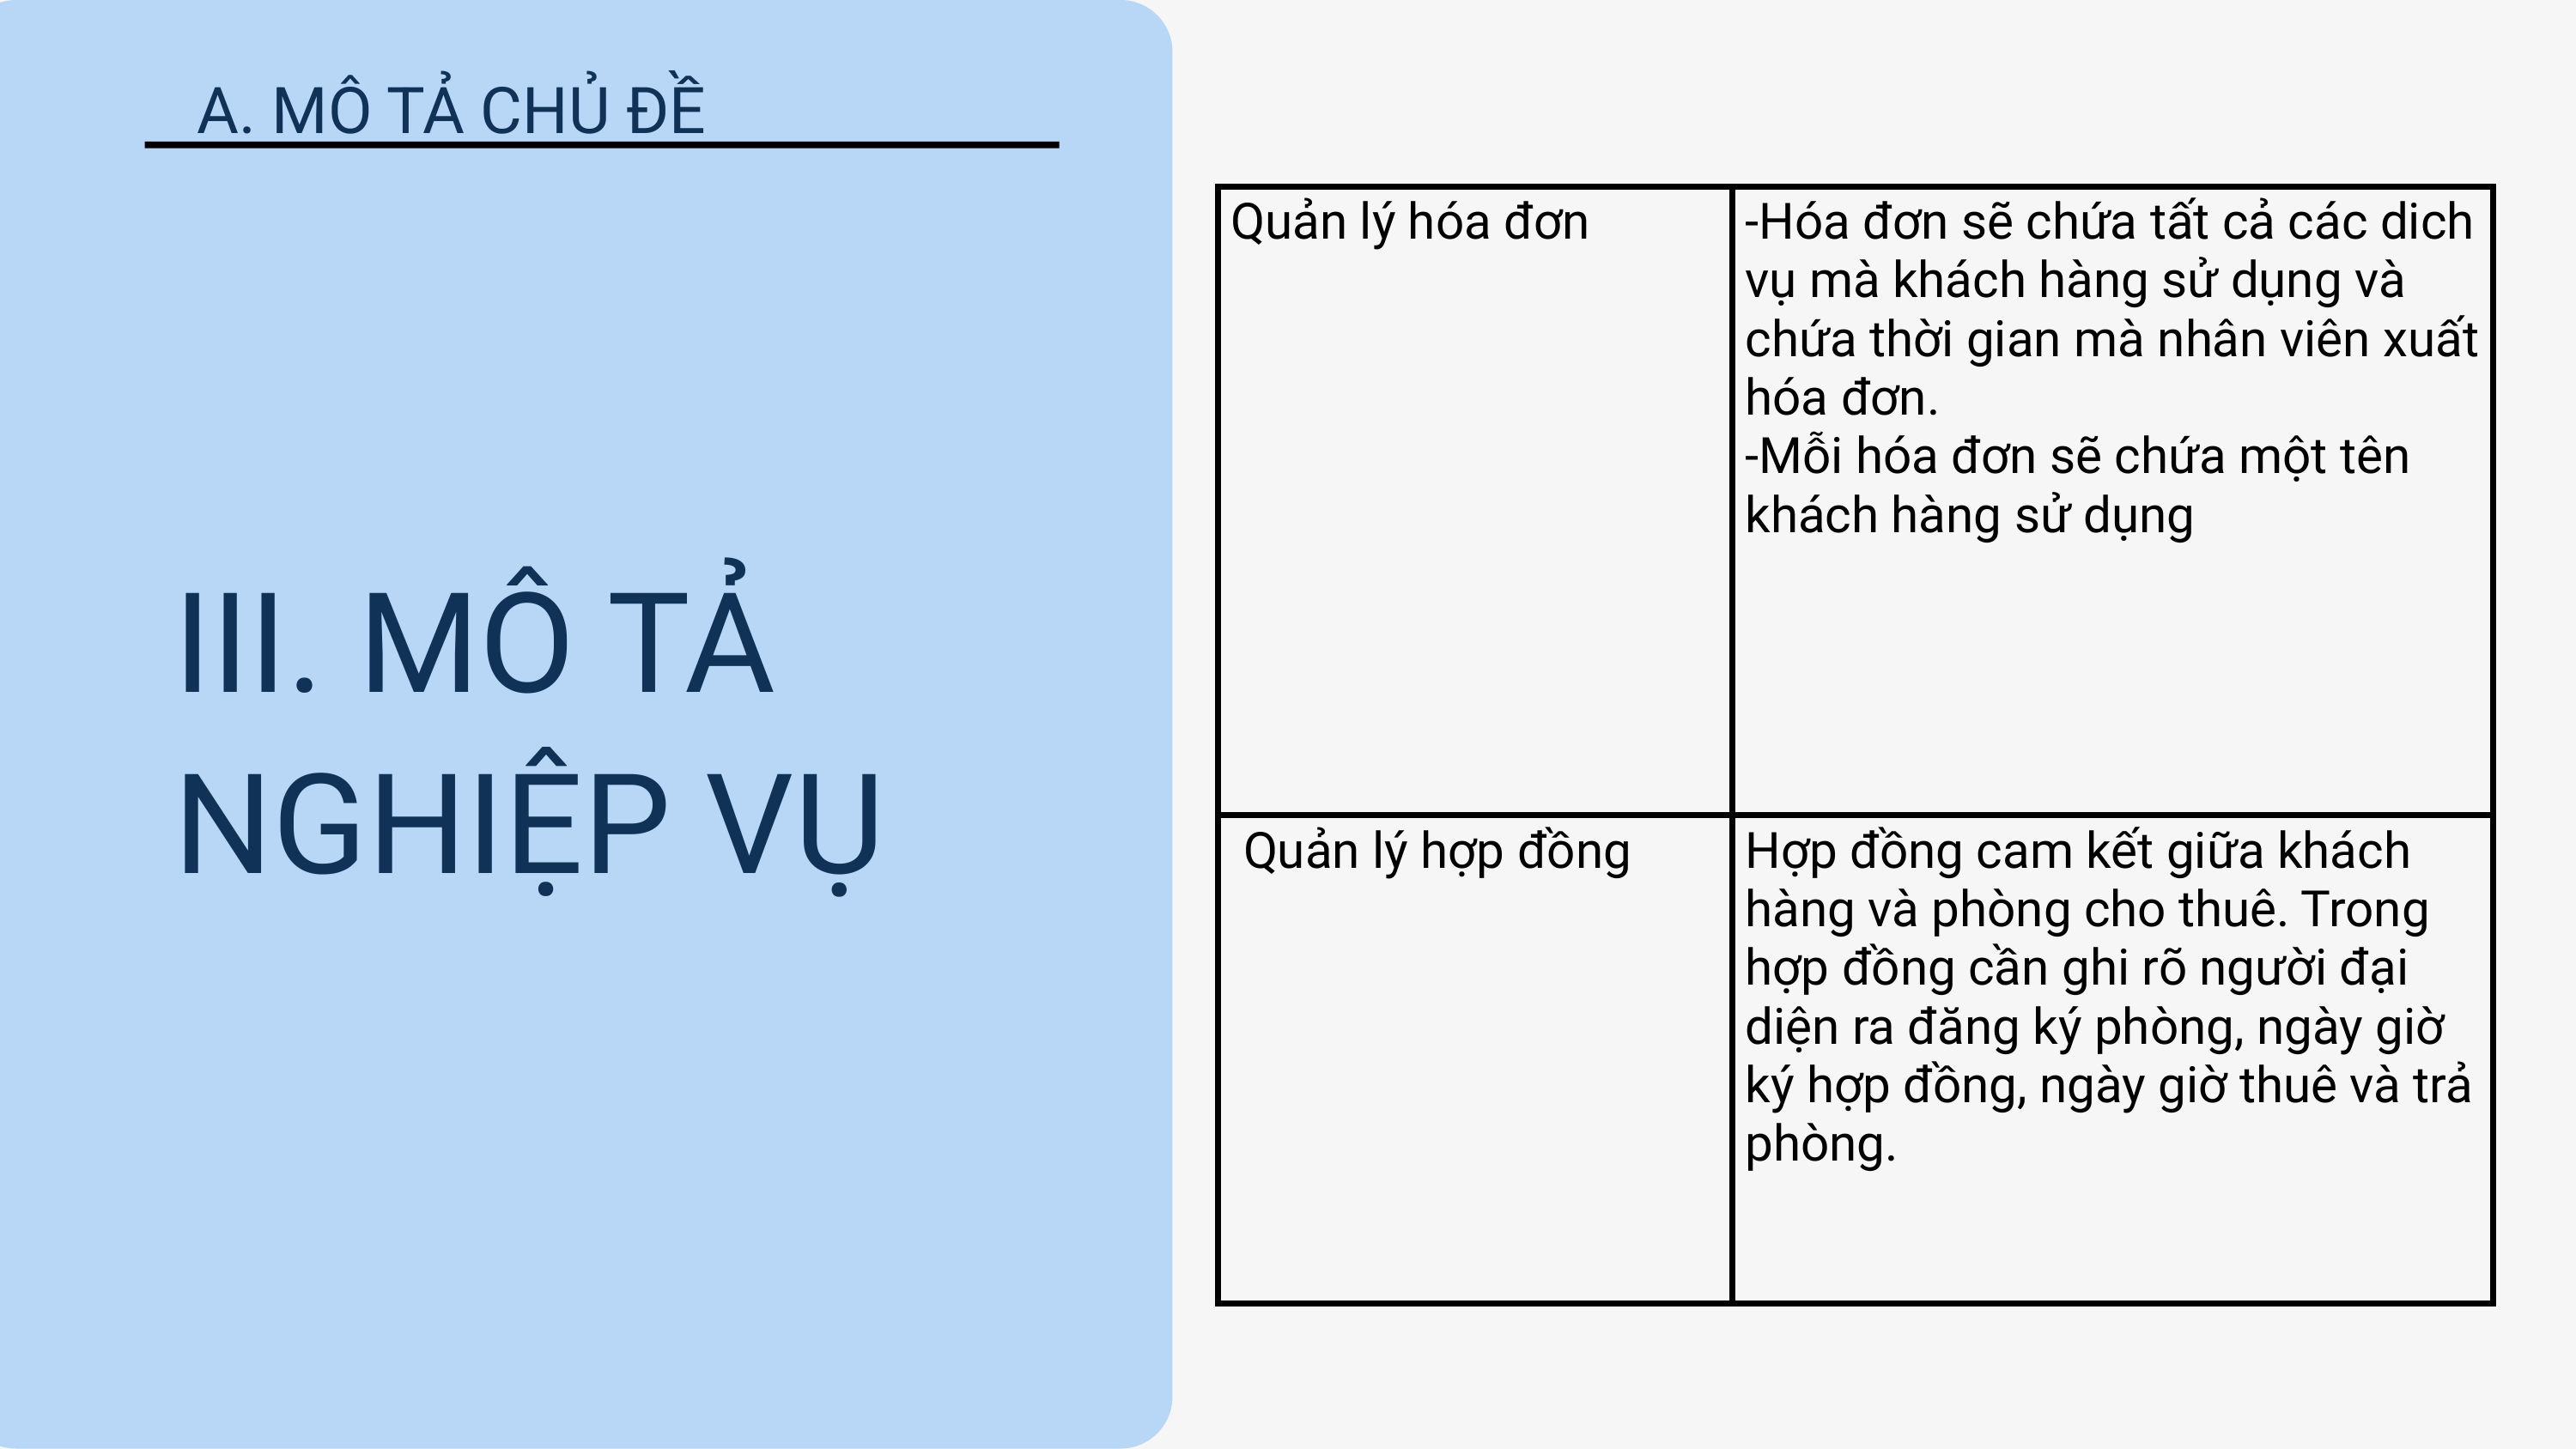

A. MÔ TẢ CHỦ ĐỀ

| Quản lý hóa đơn | -Hóa đơn sẽ chứa tất cả các dich vụ mà khách hàng sử dụng và chứa thời gian mà nhân viên xuất hóa đơn. -Mỗi hóa đơn sẽ chứa một tên khách hàng sử dụng |
| --- | --- |
| Quản lý hợp đồng | Hợp đồng cam kết giữa khách hàng và phòng cho thuê. Trong hợp đồng cần ghi rõ người đại diện ra đăng ký phòng, ngày giờ ký hợp đồng, ngày giờ thuê và trả phòng. |
III. MÔ TẢ NGHIỆP VỤ